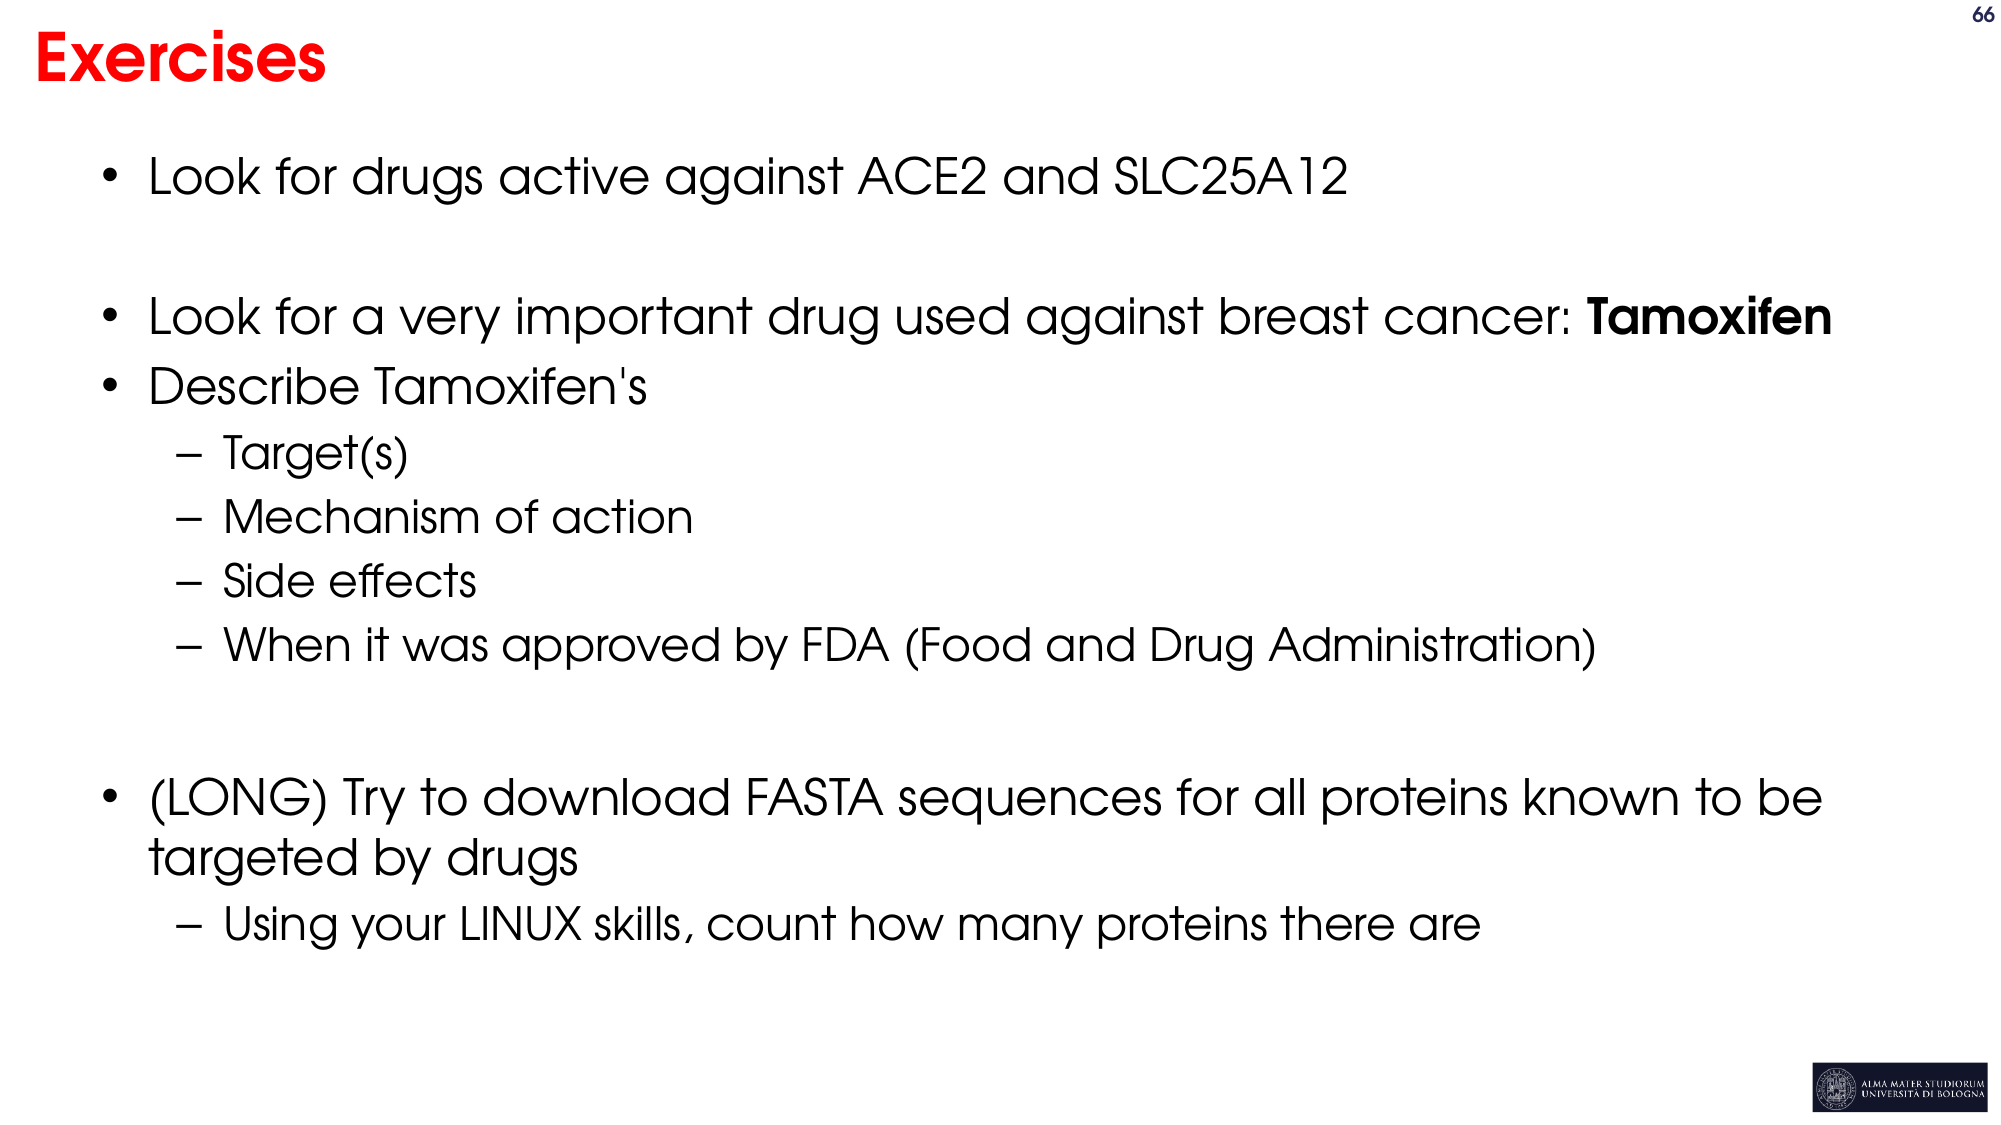

Exercises
Look for drugs active against ACE2 and SLC25A12

Look for a very important drug used against breast cancer: Tamoxifen
Describe Tamoxifen's
Target(s)
Mechanism of action
Side effects
When it was approved by FDA (Food and Drug Administration)

(LONG) Try to download FASTA sequences for all proteins known to be targeted by drugs
Using your LINUX skills, count how many proteins there are